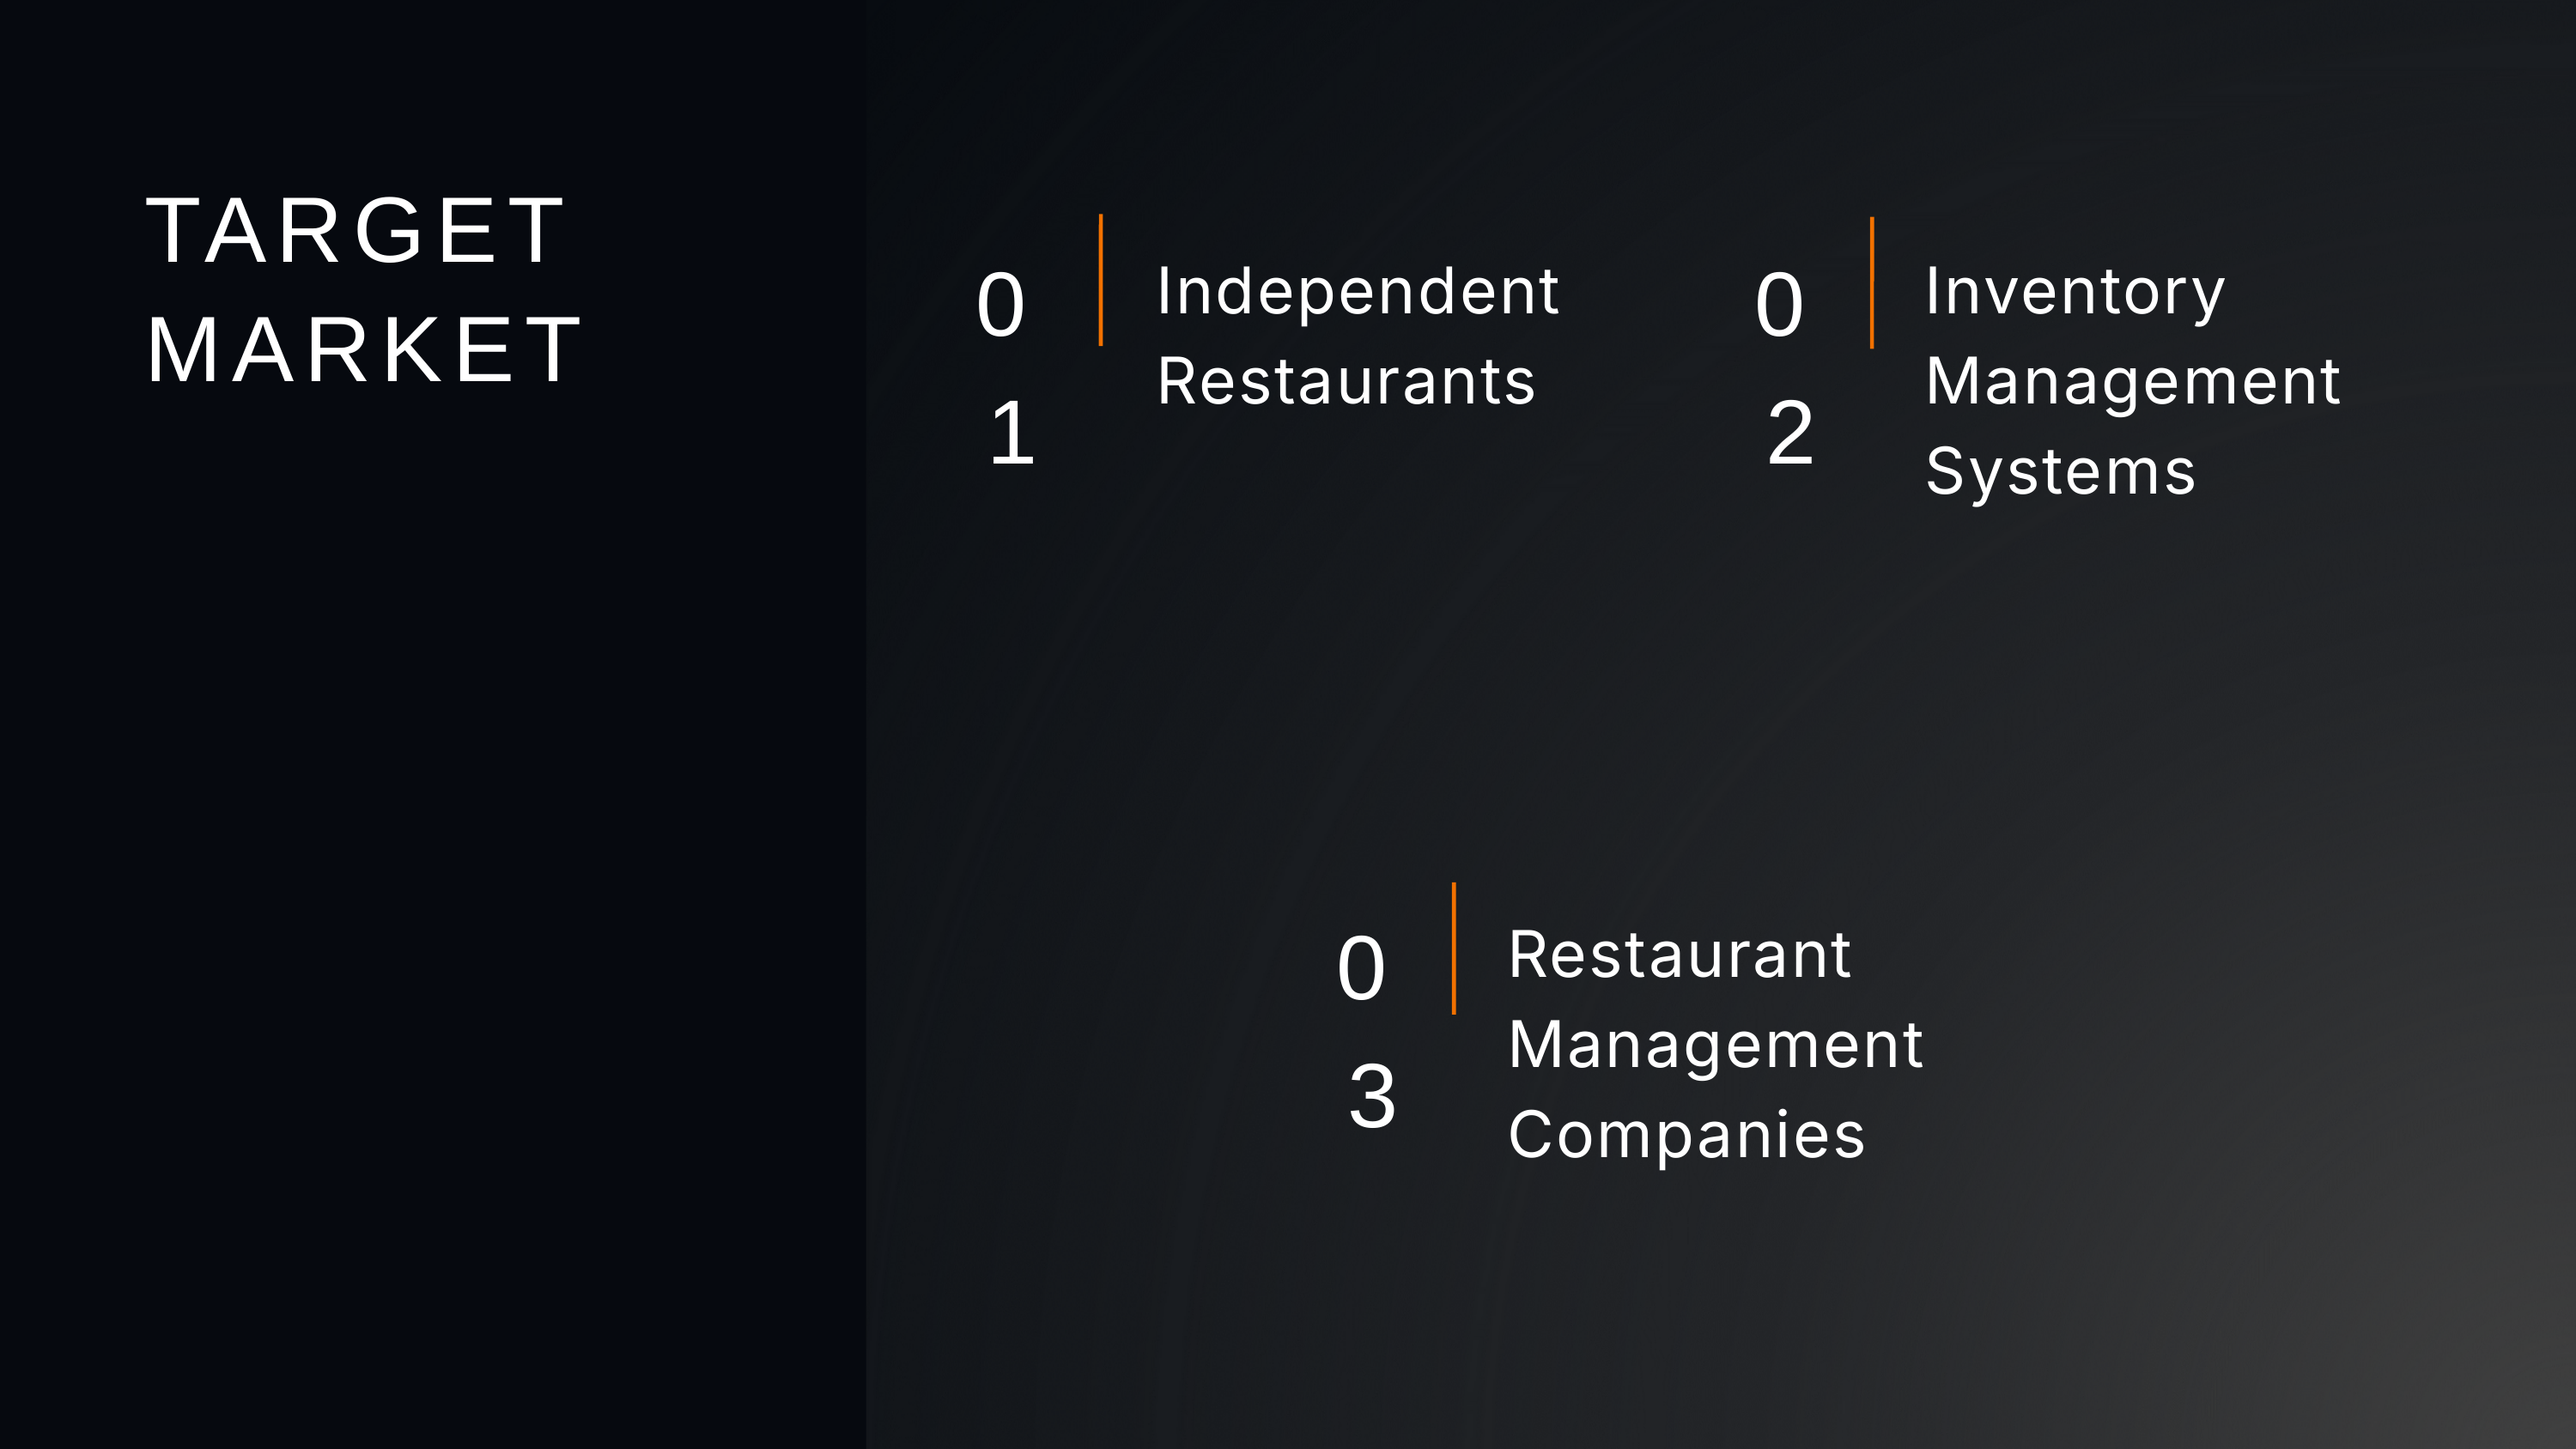

TARGET MARKET

01
02
Independent Restaurants
Inventory Management Systems

03
Restaurant Management Companies